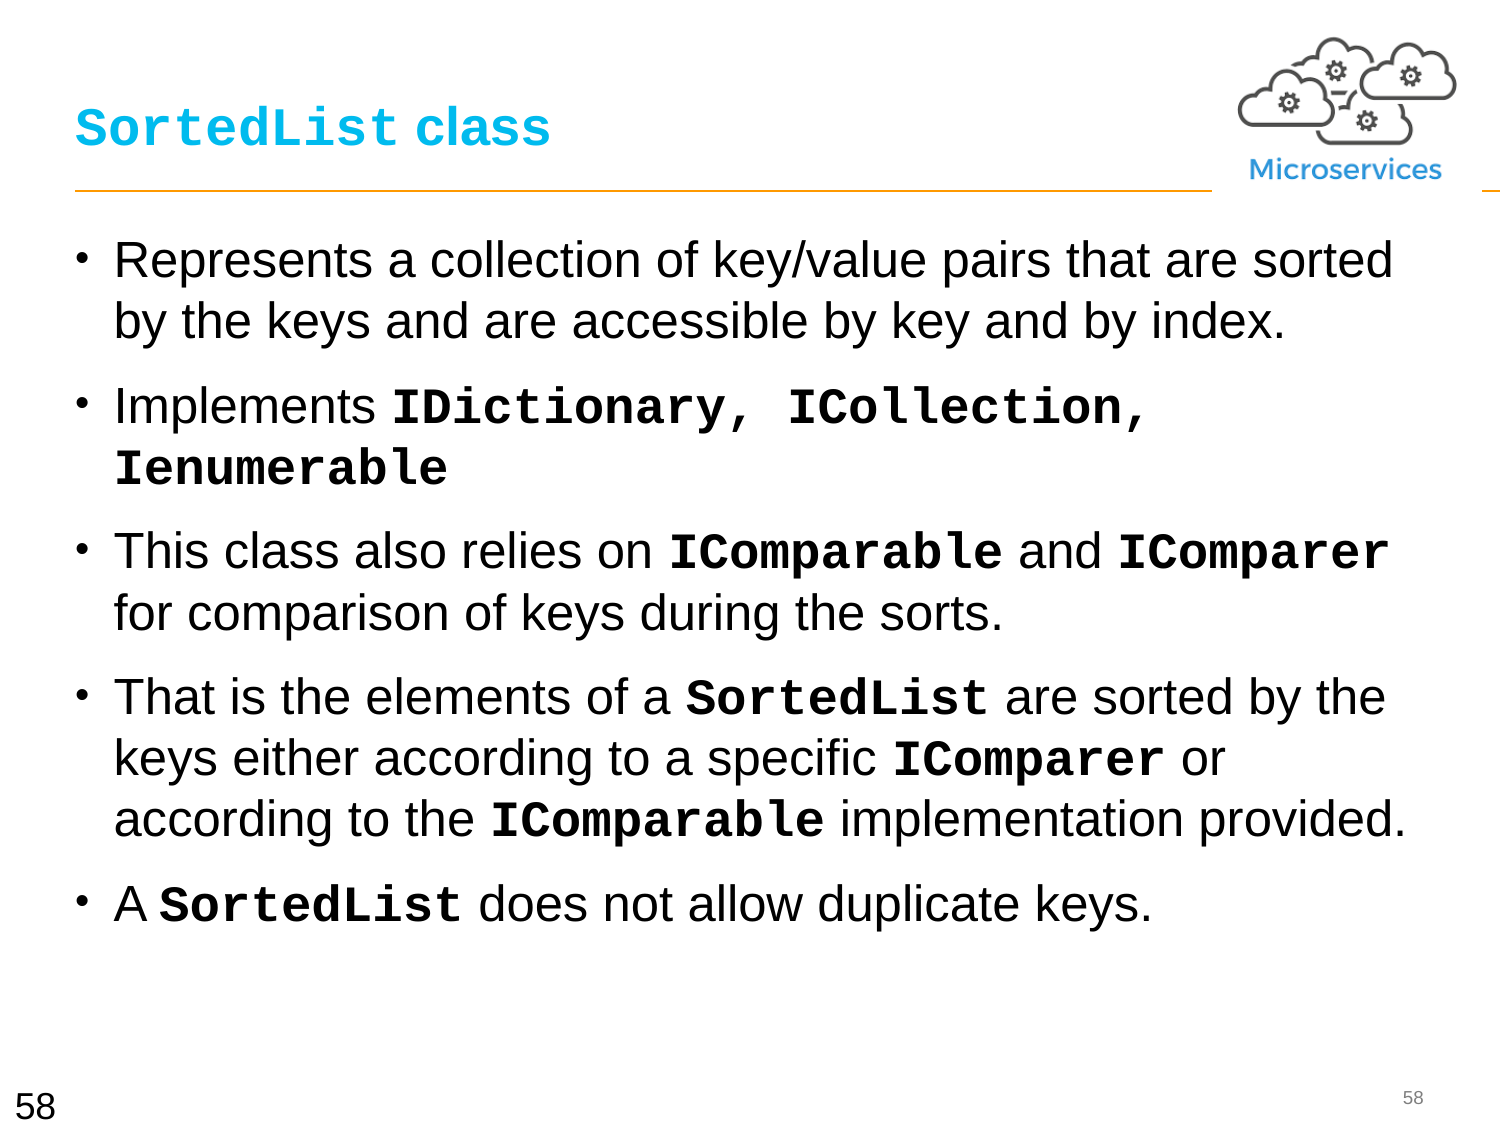

# SortedList class
Represents a collection of key/value pairs that are sorted by the keys and are accessible by key and by index.
Implements IDictionary, ICollection, Ienumerable
This class also relies on IComparable and IComparer for comparison of keys during the sorts.
That is the elements of a SortedList are sorted by the keys either according to a specific IComparer or according to the IComparable implementation provided.
A SortedList does not allow duplicate keys.

58